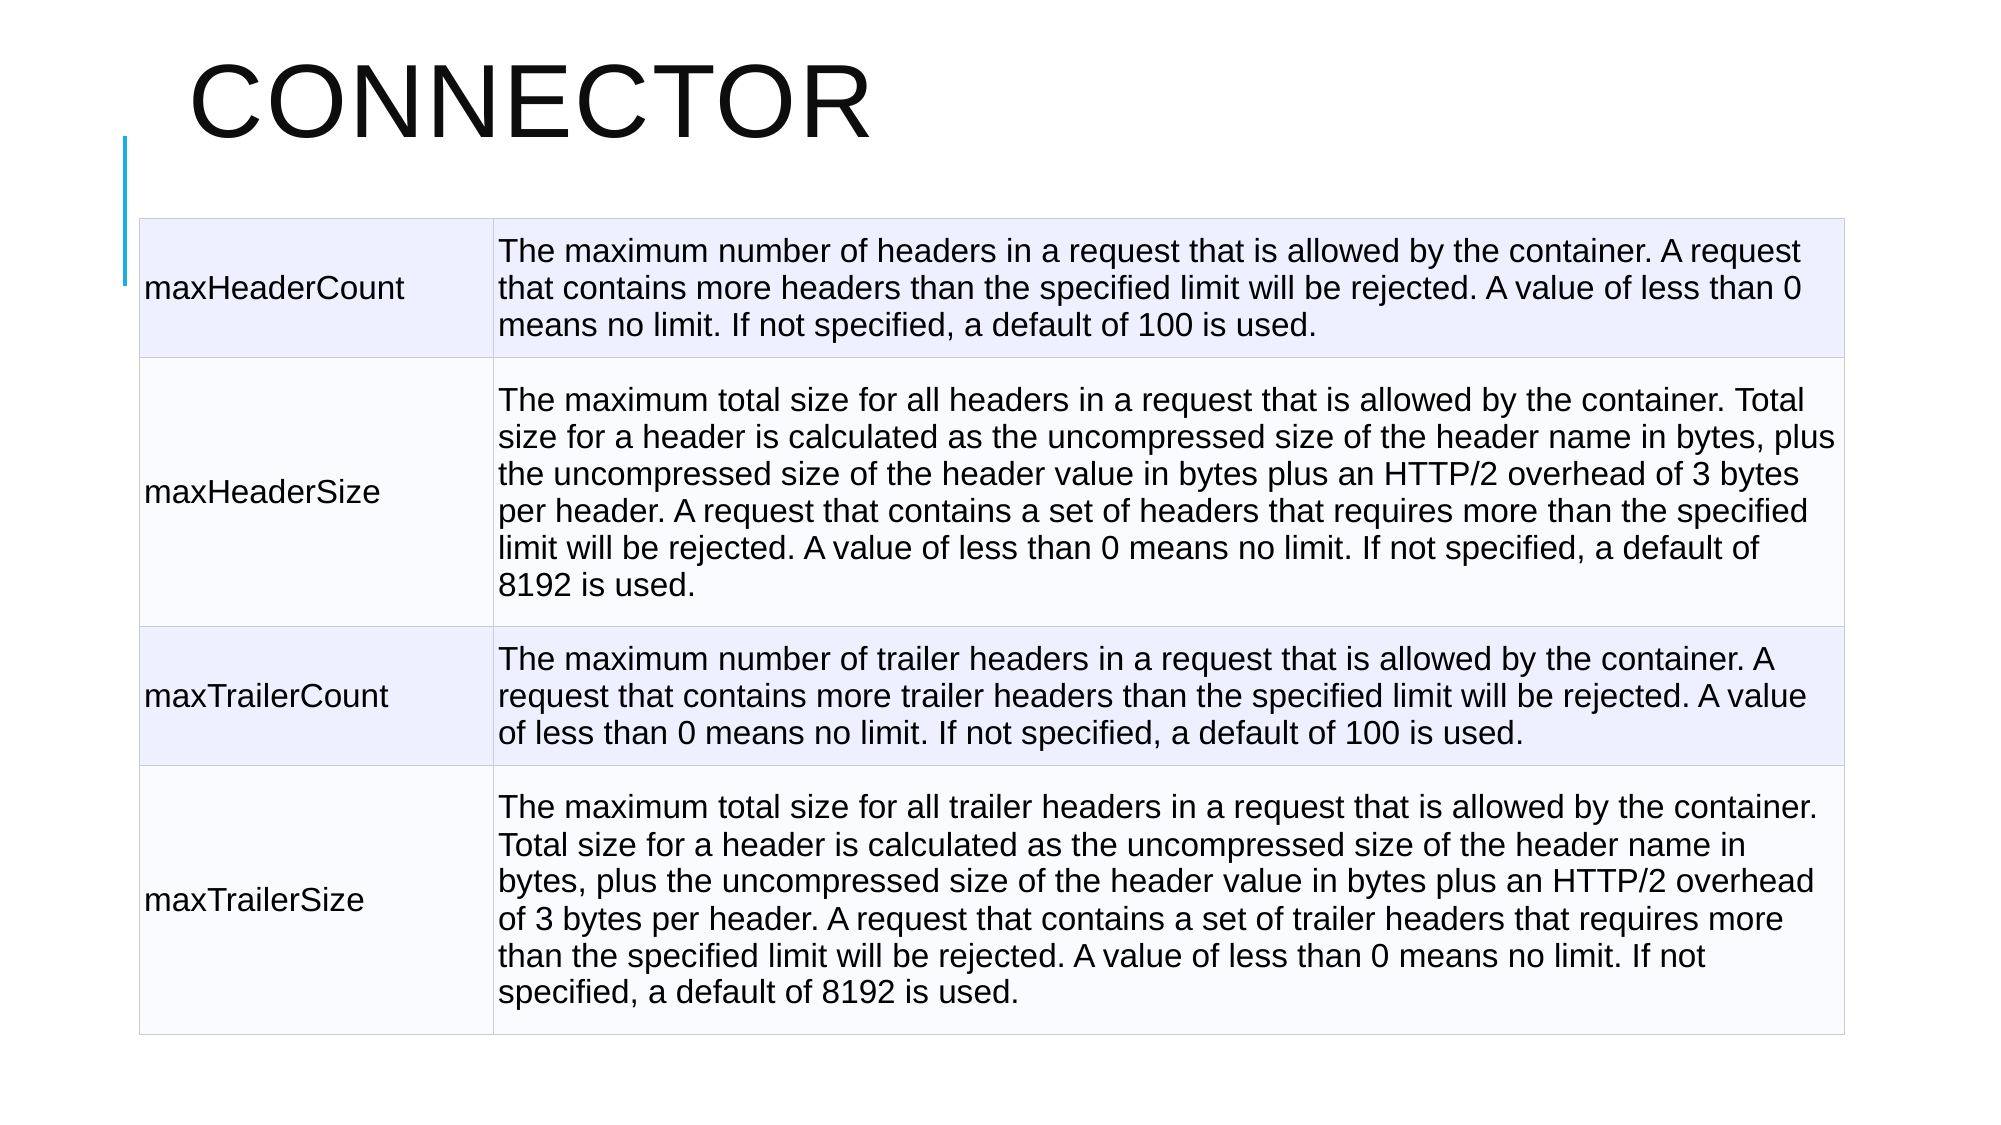

# Connector
| maxHeaderCount | The maximum number of headers in a request that is allowed by the container. A request that contains more headers than the specified limit will be rejected. A value of less than 0 means no limit. If not specified, a default of 100 is used. |
| --- | --- |
| maxHeaderSize | The maximum total size for all headers in a request that is allowed by the container. Total size for a header is calculated as the uncompressed size of the header name in bytes, plus the uncompressed size of the header value in bytes plus an HTTP/2 overhead of 3 bytes per header. A request that contains a set of headers that requires more than the specified limit will be rejected. A value of less than 0 means no limit. If not specified, a default of 8192 is used. |
| maxTrailerCount | The maximum number of trailer headers in a request that is allowed by the container. A request that contains more trailer headers than the specified limit will be rejected. A value of less than 0 means no limit. If not specified, a default of 100 is used. |
| maxTrailerSize | The maximum total size for all trailer headers in a request that is allowed by the container. Total size for a header is calculated as the uncompressed size of the header name in bytes, plus the uncompressed size of the header value in bytes plus an HTTP/2 overhead of 3 bytes per header. A request that contains a set of trailer headers that requires more than the specified limit will be rejected. A value of less than 0 means no limit. If not specified, a default of 8192 is used. |